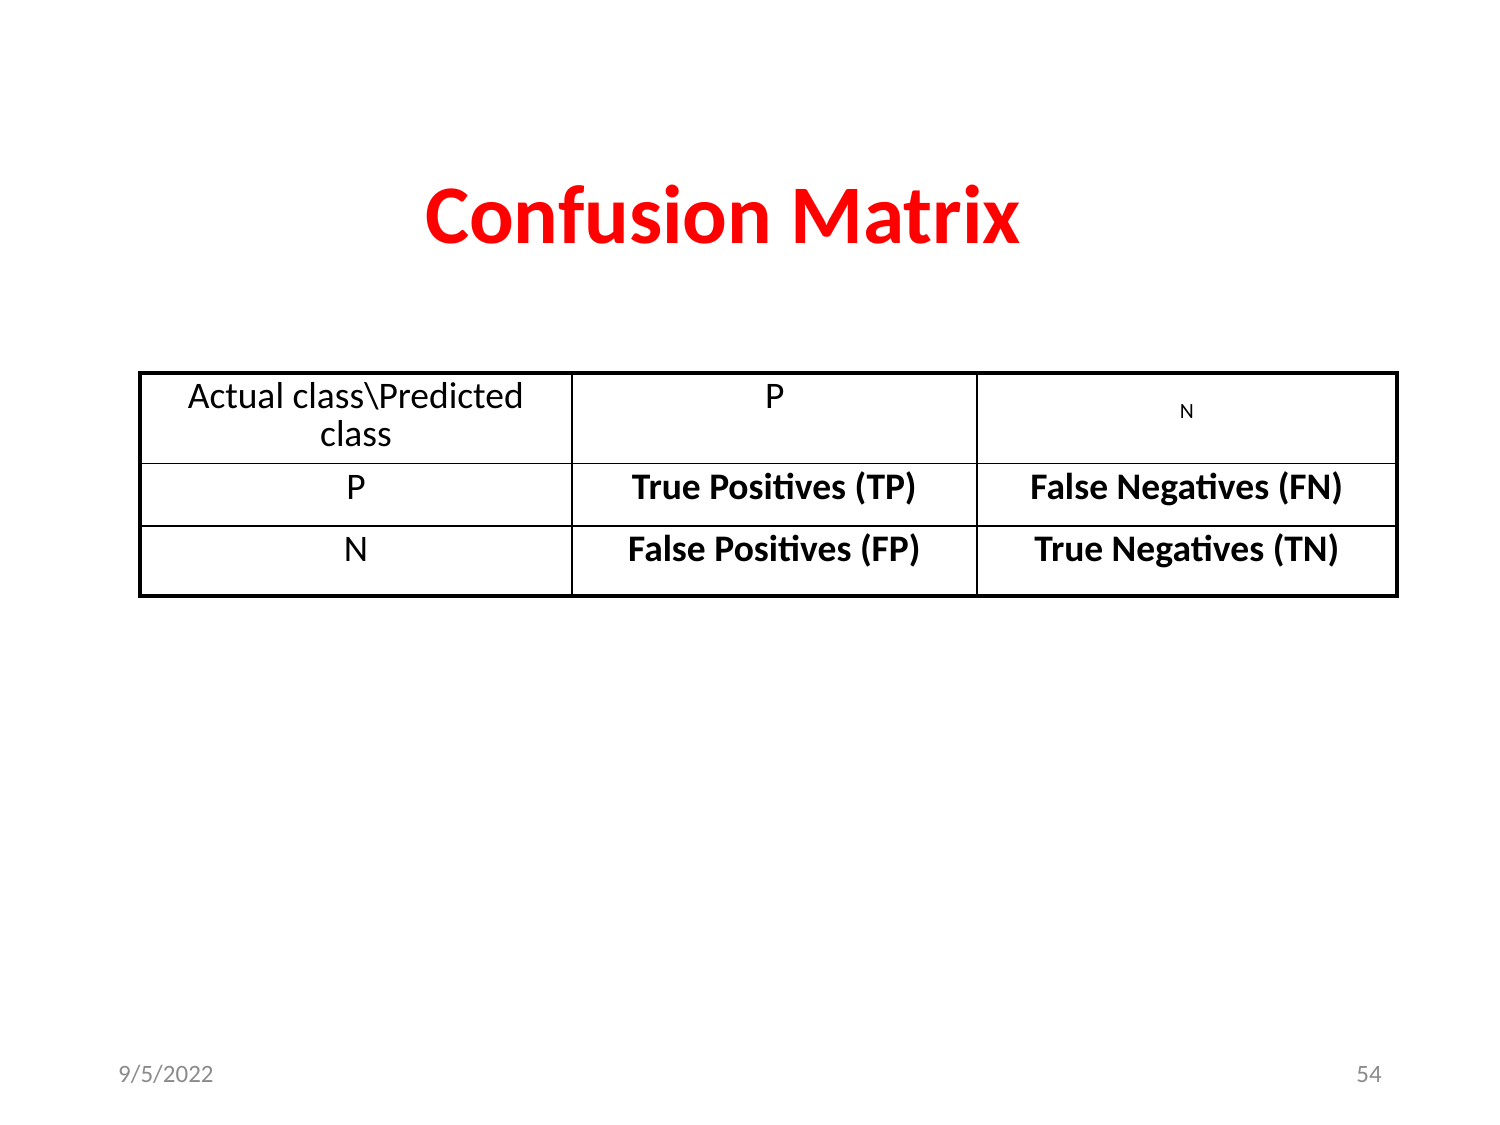

Confusion Matrix
| Actual class\Predicted class | P | N |
| --- | --- | --- |
| P | True Positives (TP) | False Negatives (FN) |
| N | False Positives (FP) | True Negatives (TN) |
9/5/2022
54